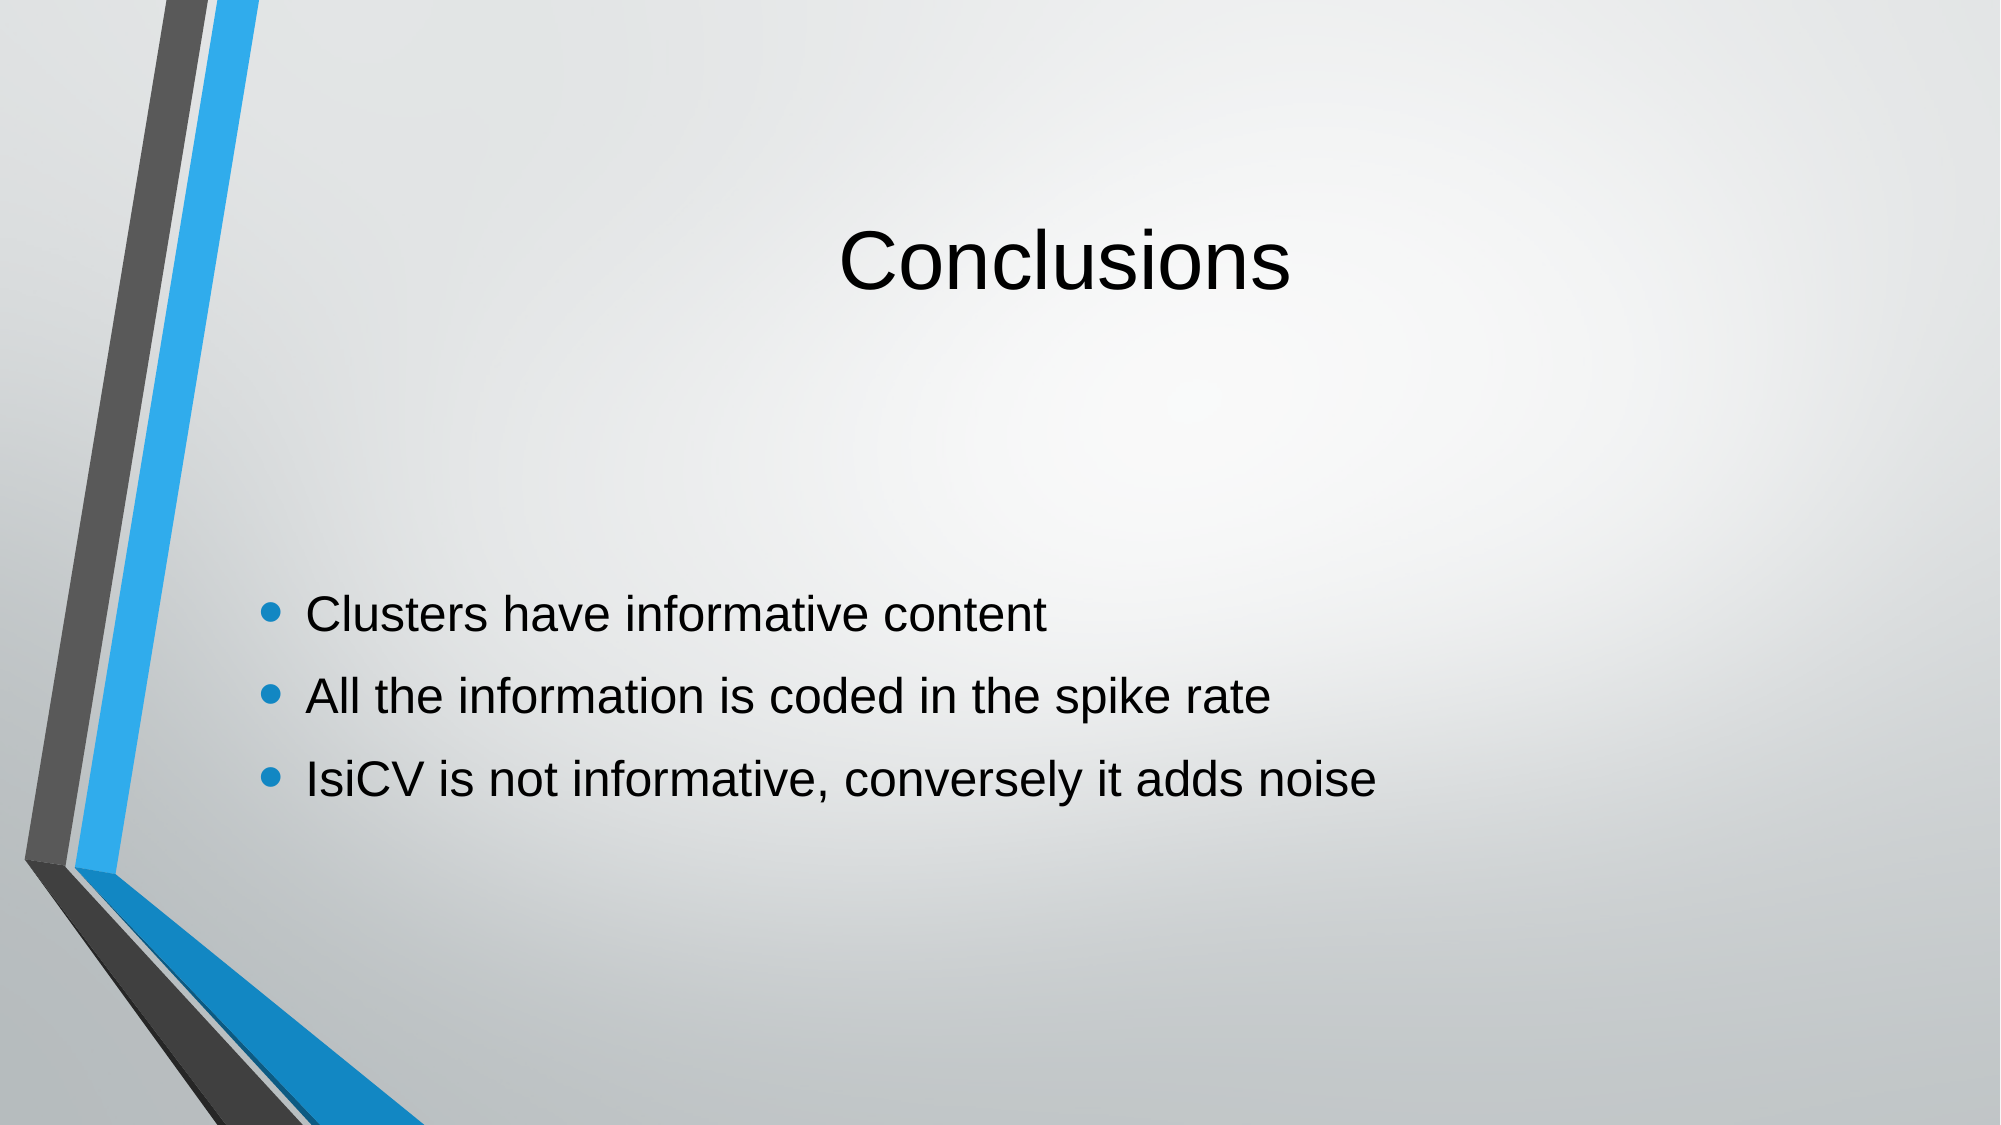

# Conclusions
Clusters have informative content
All the information is coded in the spike rate
IsiCV is not informative, conversely it adds noise